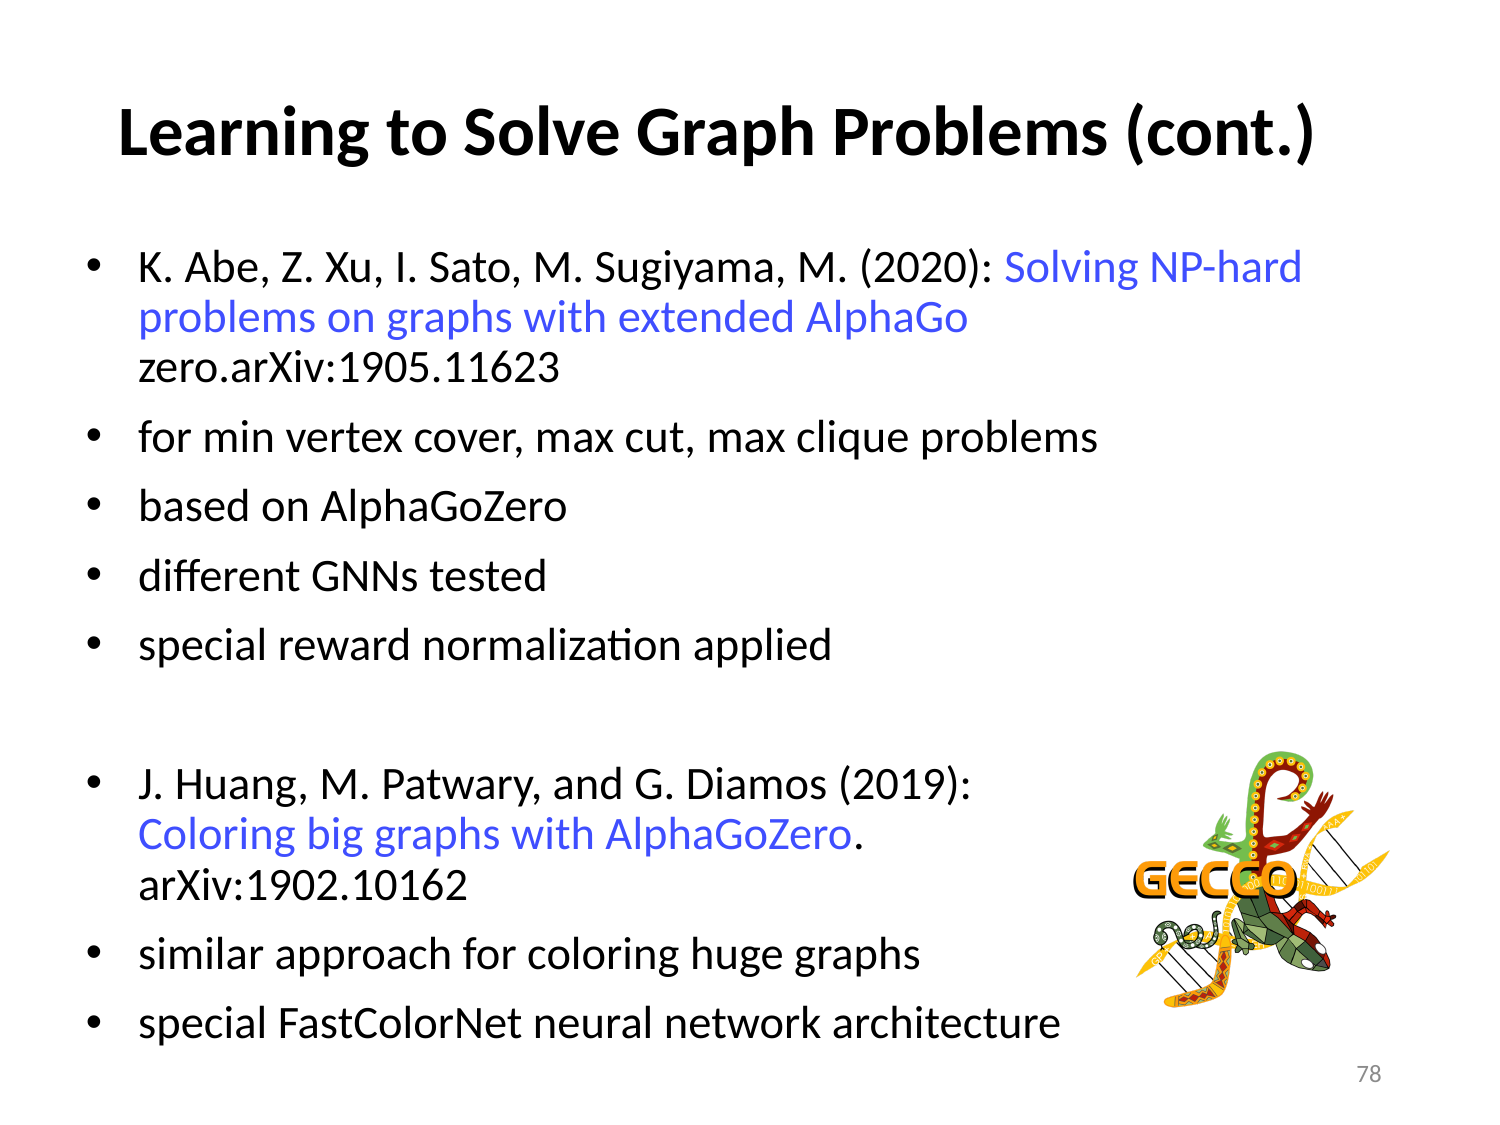

# Learning to Solve Graph Problems (cont.)
K. Abe, Z. Xu, I. Sato, M. Sugiyama, M. (2020): Solving NP-hard problems on graphs with extended AlphaGo zero.arXiv:1905.11623
for min vertex cover, max cut, max clique problems
based on AlphaGoZero
different GNNs tested
special reward normalization applied

J. Huang, M. Patwary, and G. Diamos (2019):
Coloring big graphs with AlphaGoZero.
arXiv:1902.10162
similar approach for coloring huge graphs
special FastColorNet neural network architecture
78